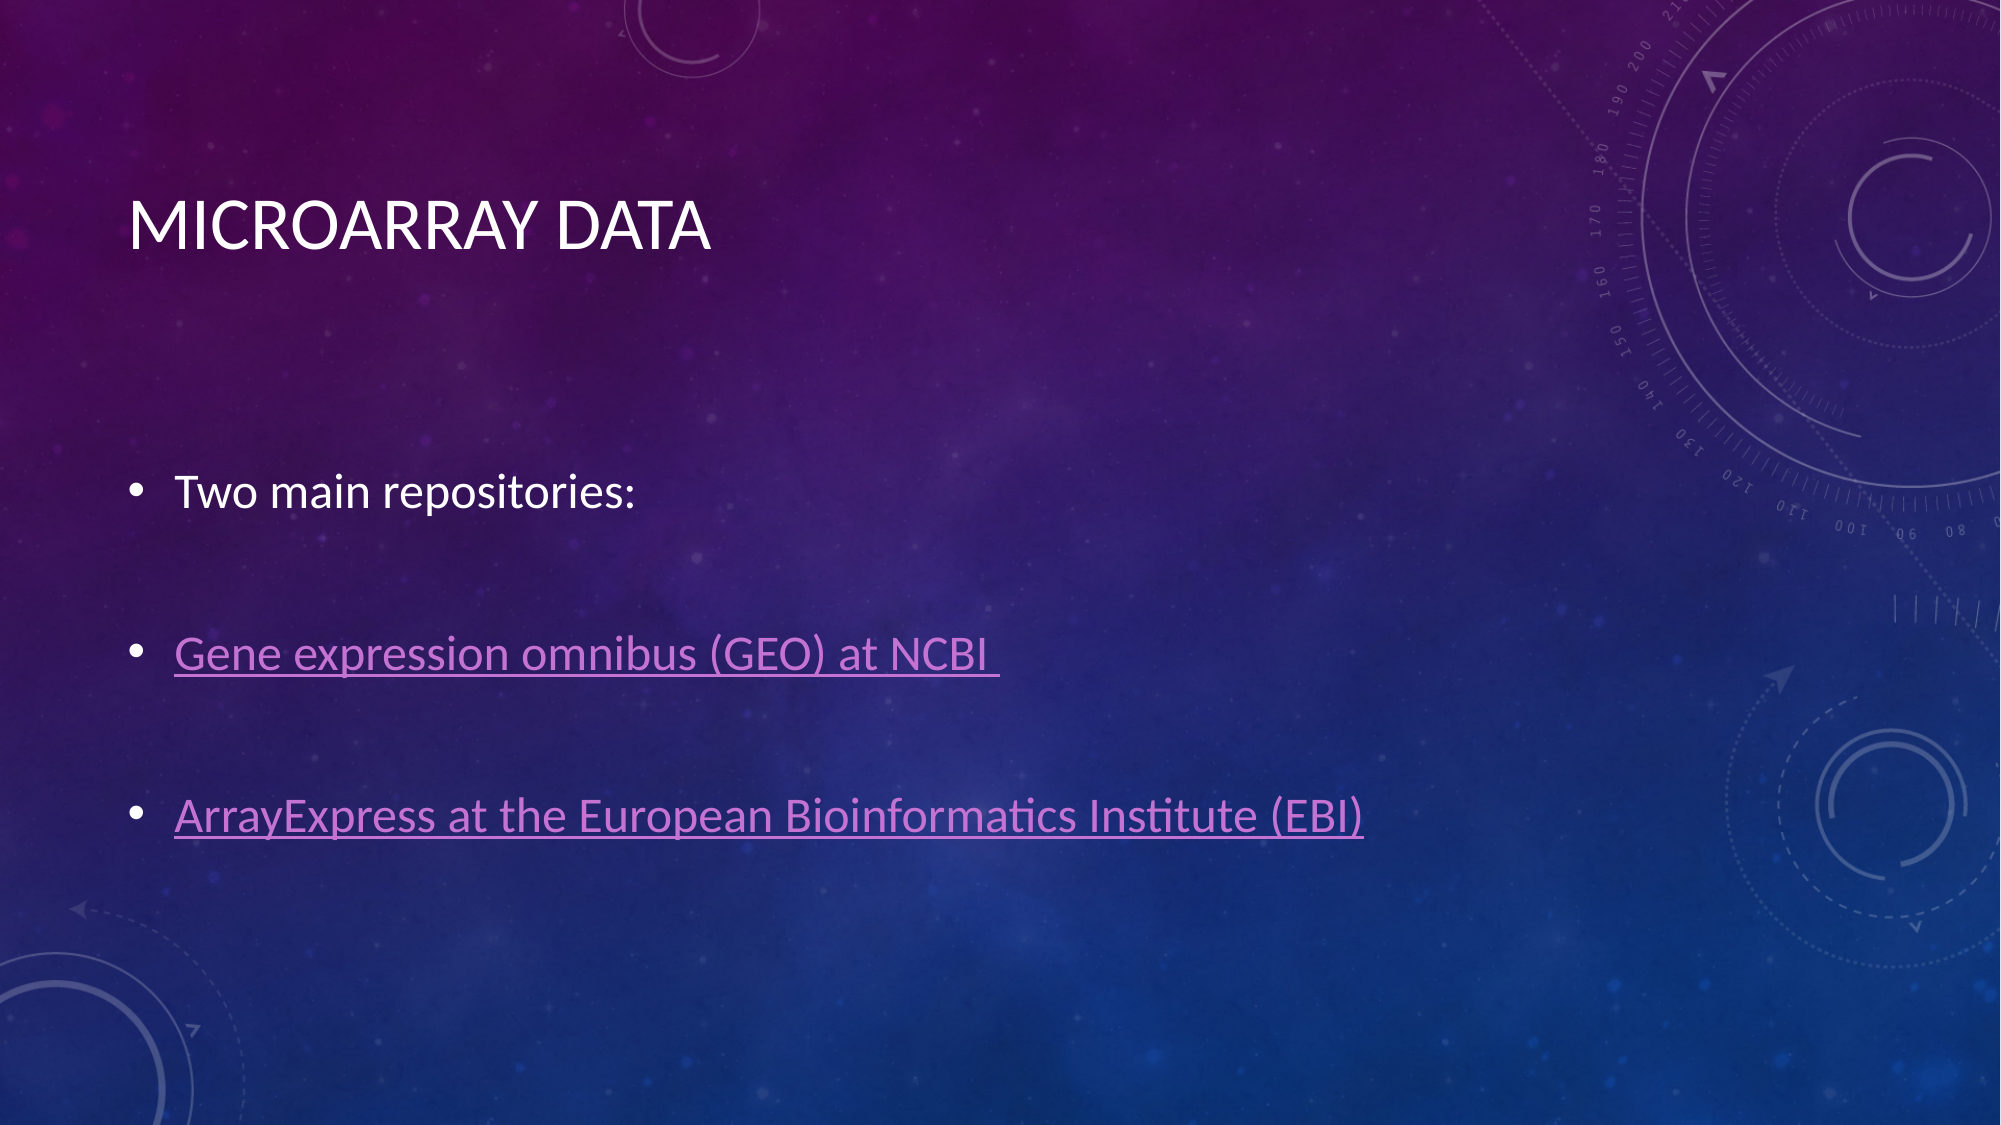

# microArray data
Two main repositories:

Gene expression omnibus (GEO) at NCBI

ArrayExpress at the European Bioinformatics Institute (EBI)